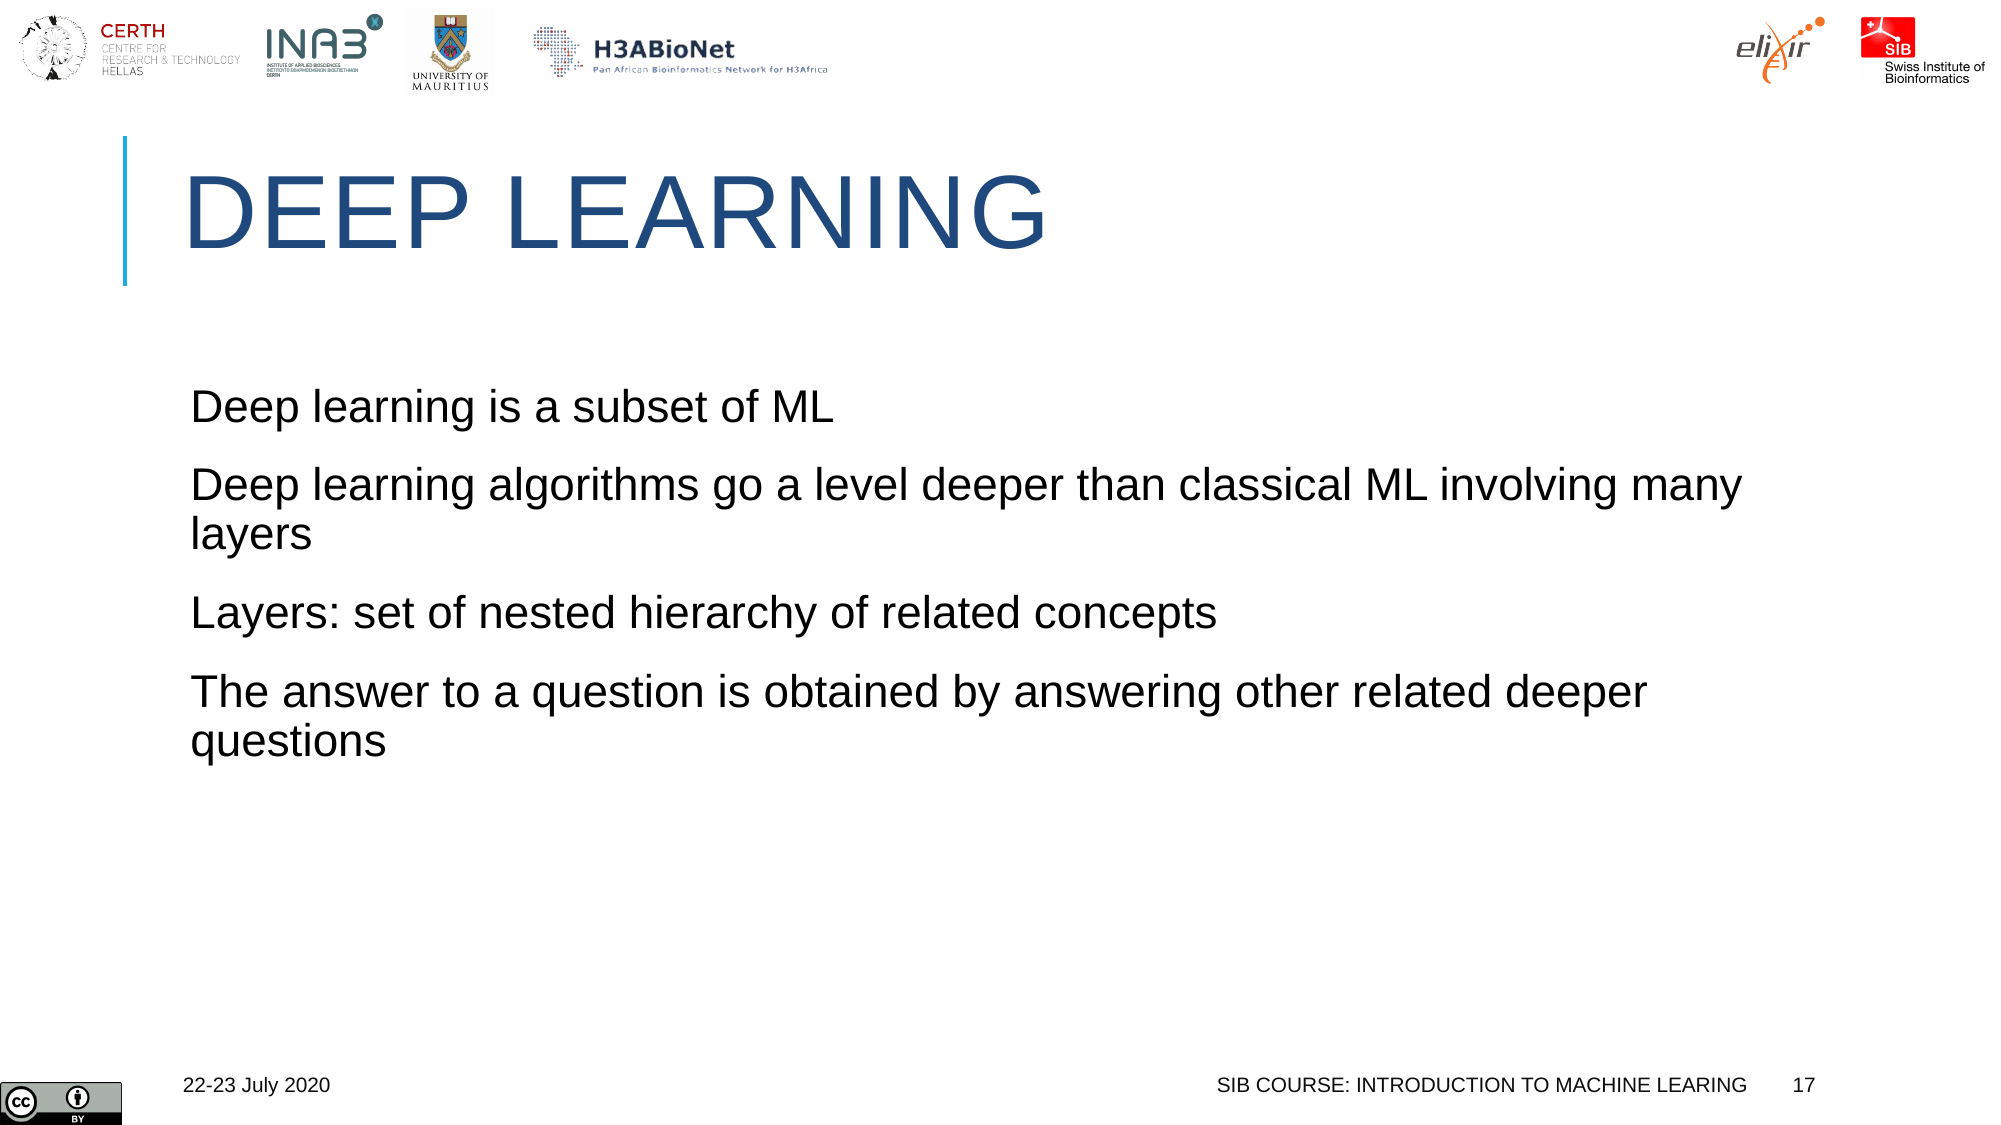

# Deep learning
Deep learning is a subset of ML
Deep learning algorithms go a level deeper than classical ML involving many layers
Layers: set of nested hierarchy of related concepts
The answer to a question is obtained by answering other related deeper questions
22-23 July 2020
SIB Course: Introduction to Machine Learing
17